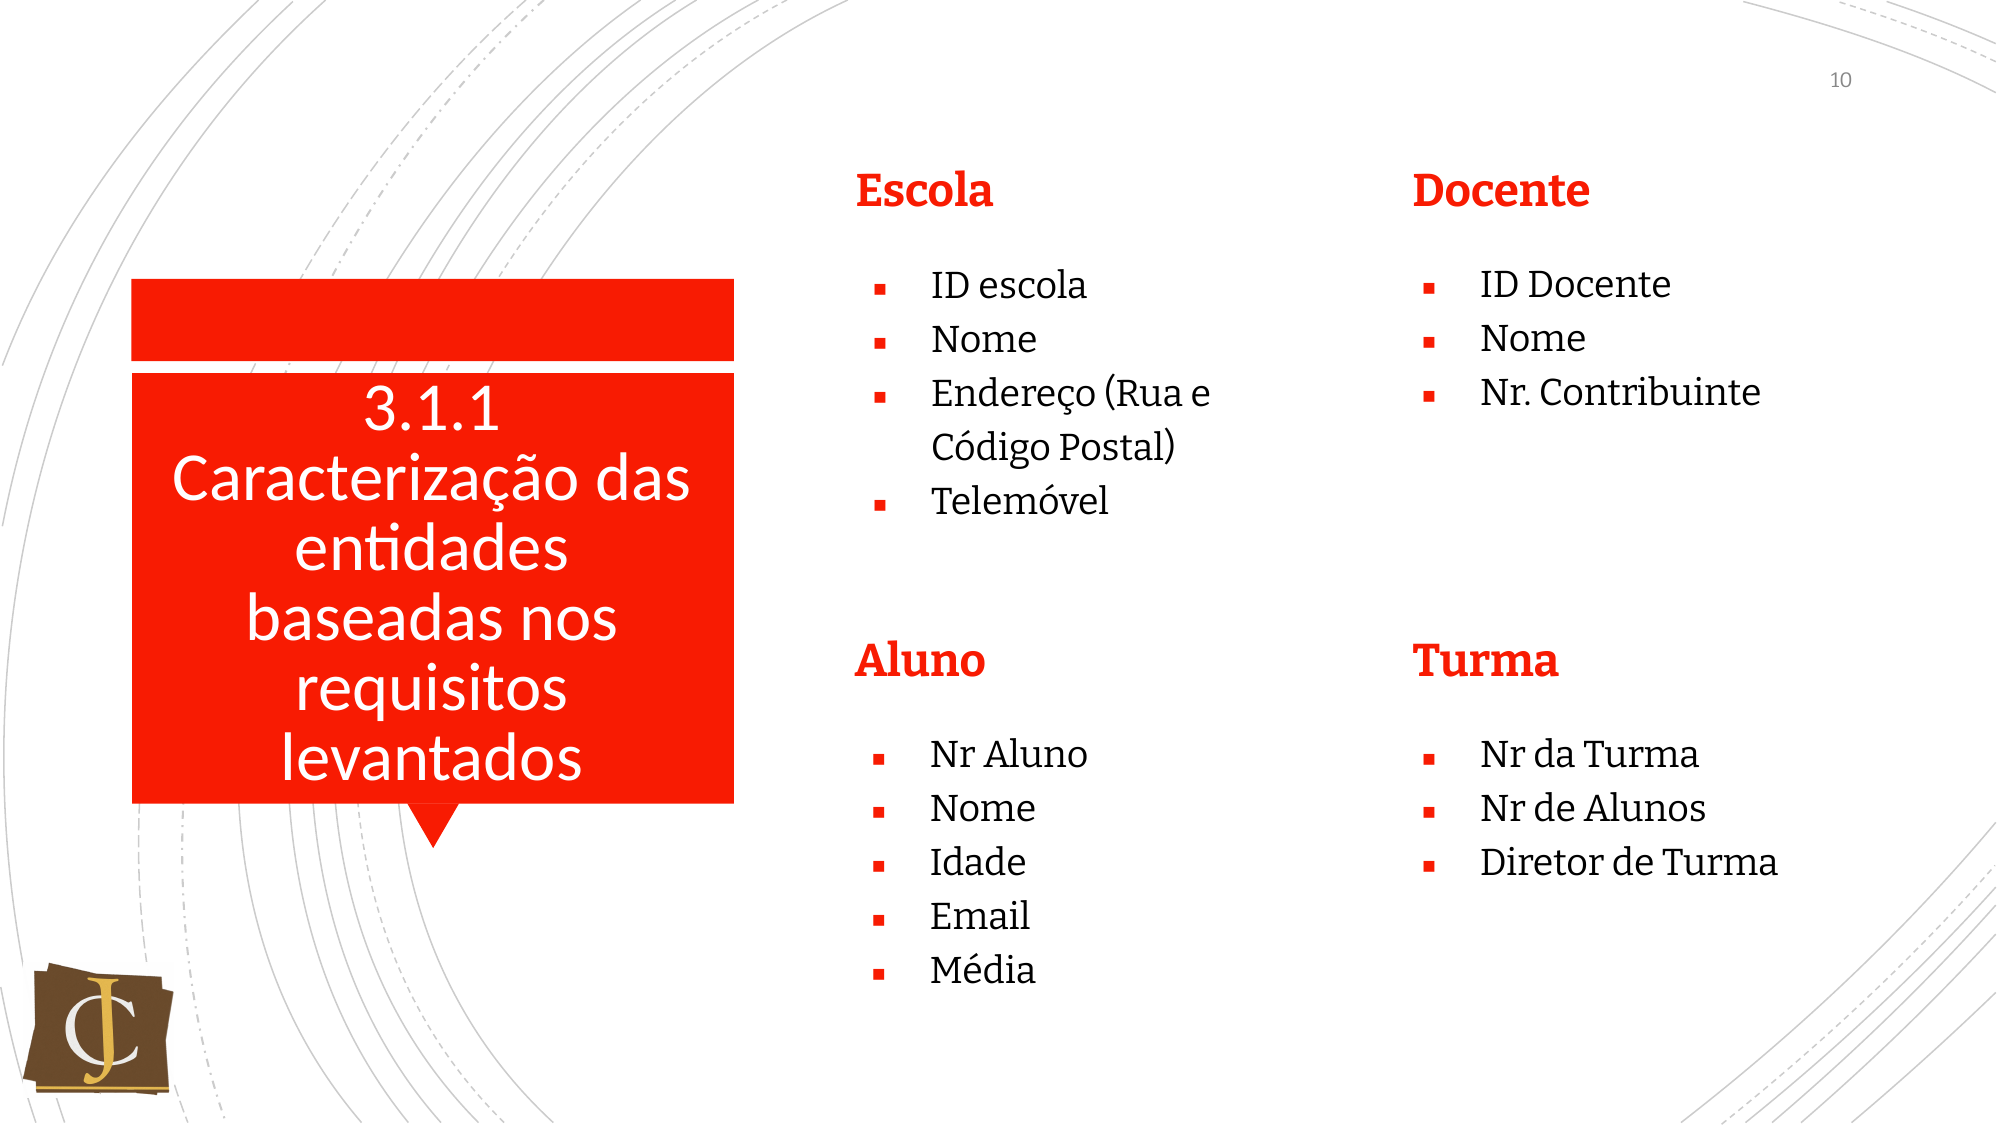

10
Escola
Docente
ID Docente
Nome
Nr. Contribuinte

ID escola
Nome
Endereço (Rua e Código Postal)
Telemóvel
# 3.1.1 Caracterização das entidades baseadas nos requisitos levantados
Aluno
Turma
Nr Aluno
Nome
Idade
Email
Média
Nr da Turma
Nr de Alunos
Diretor de Turma